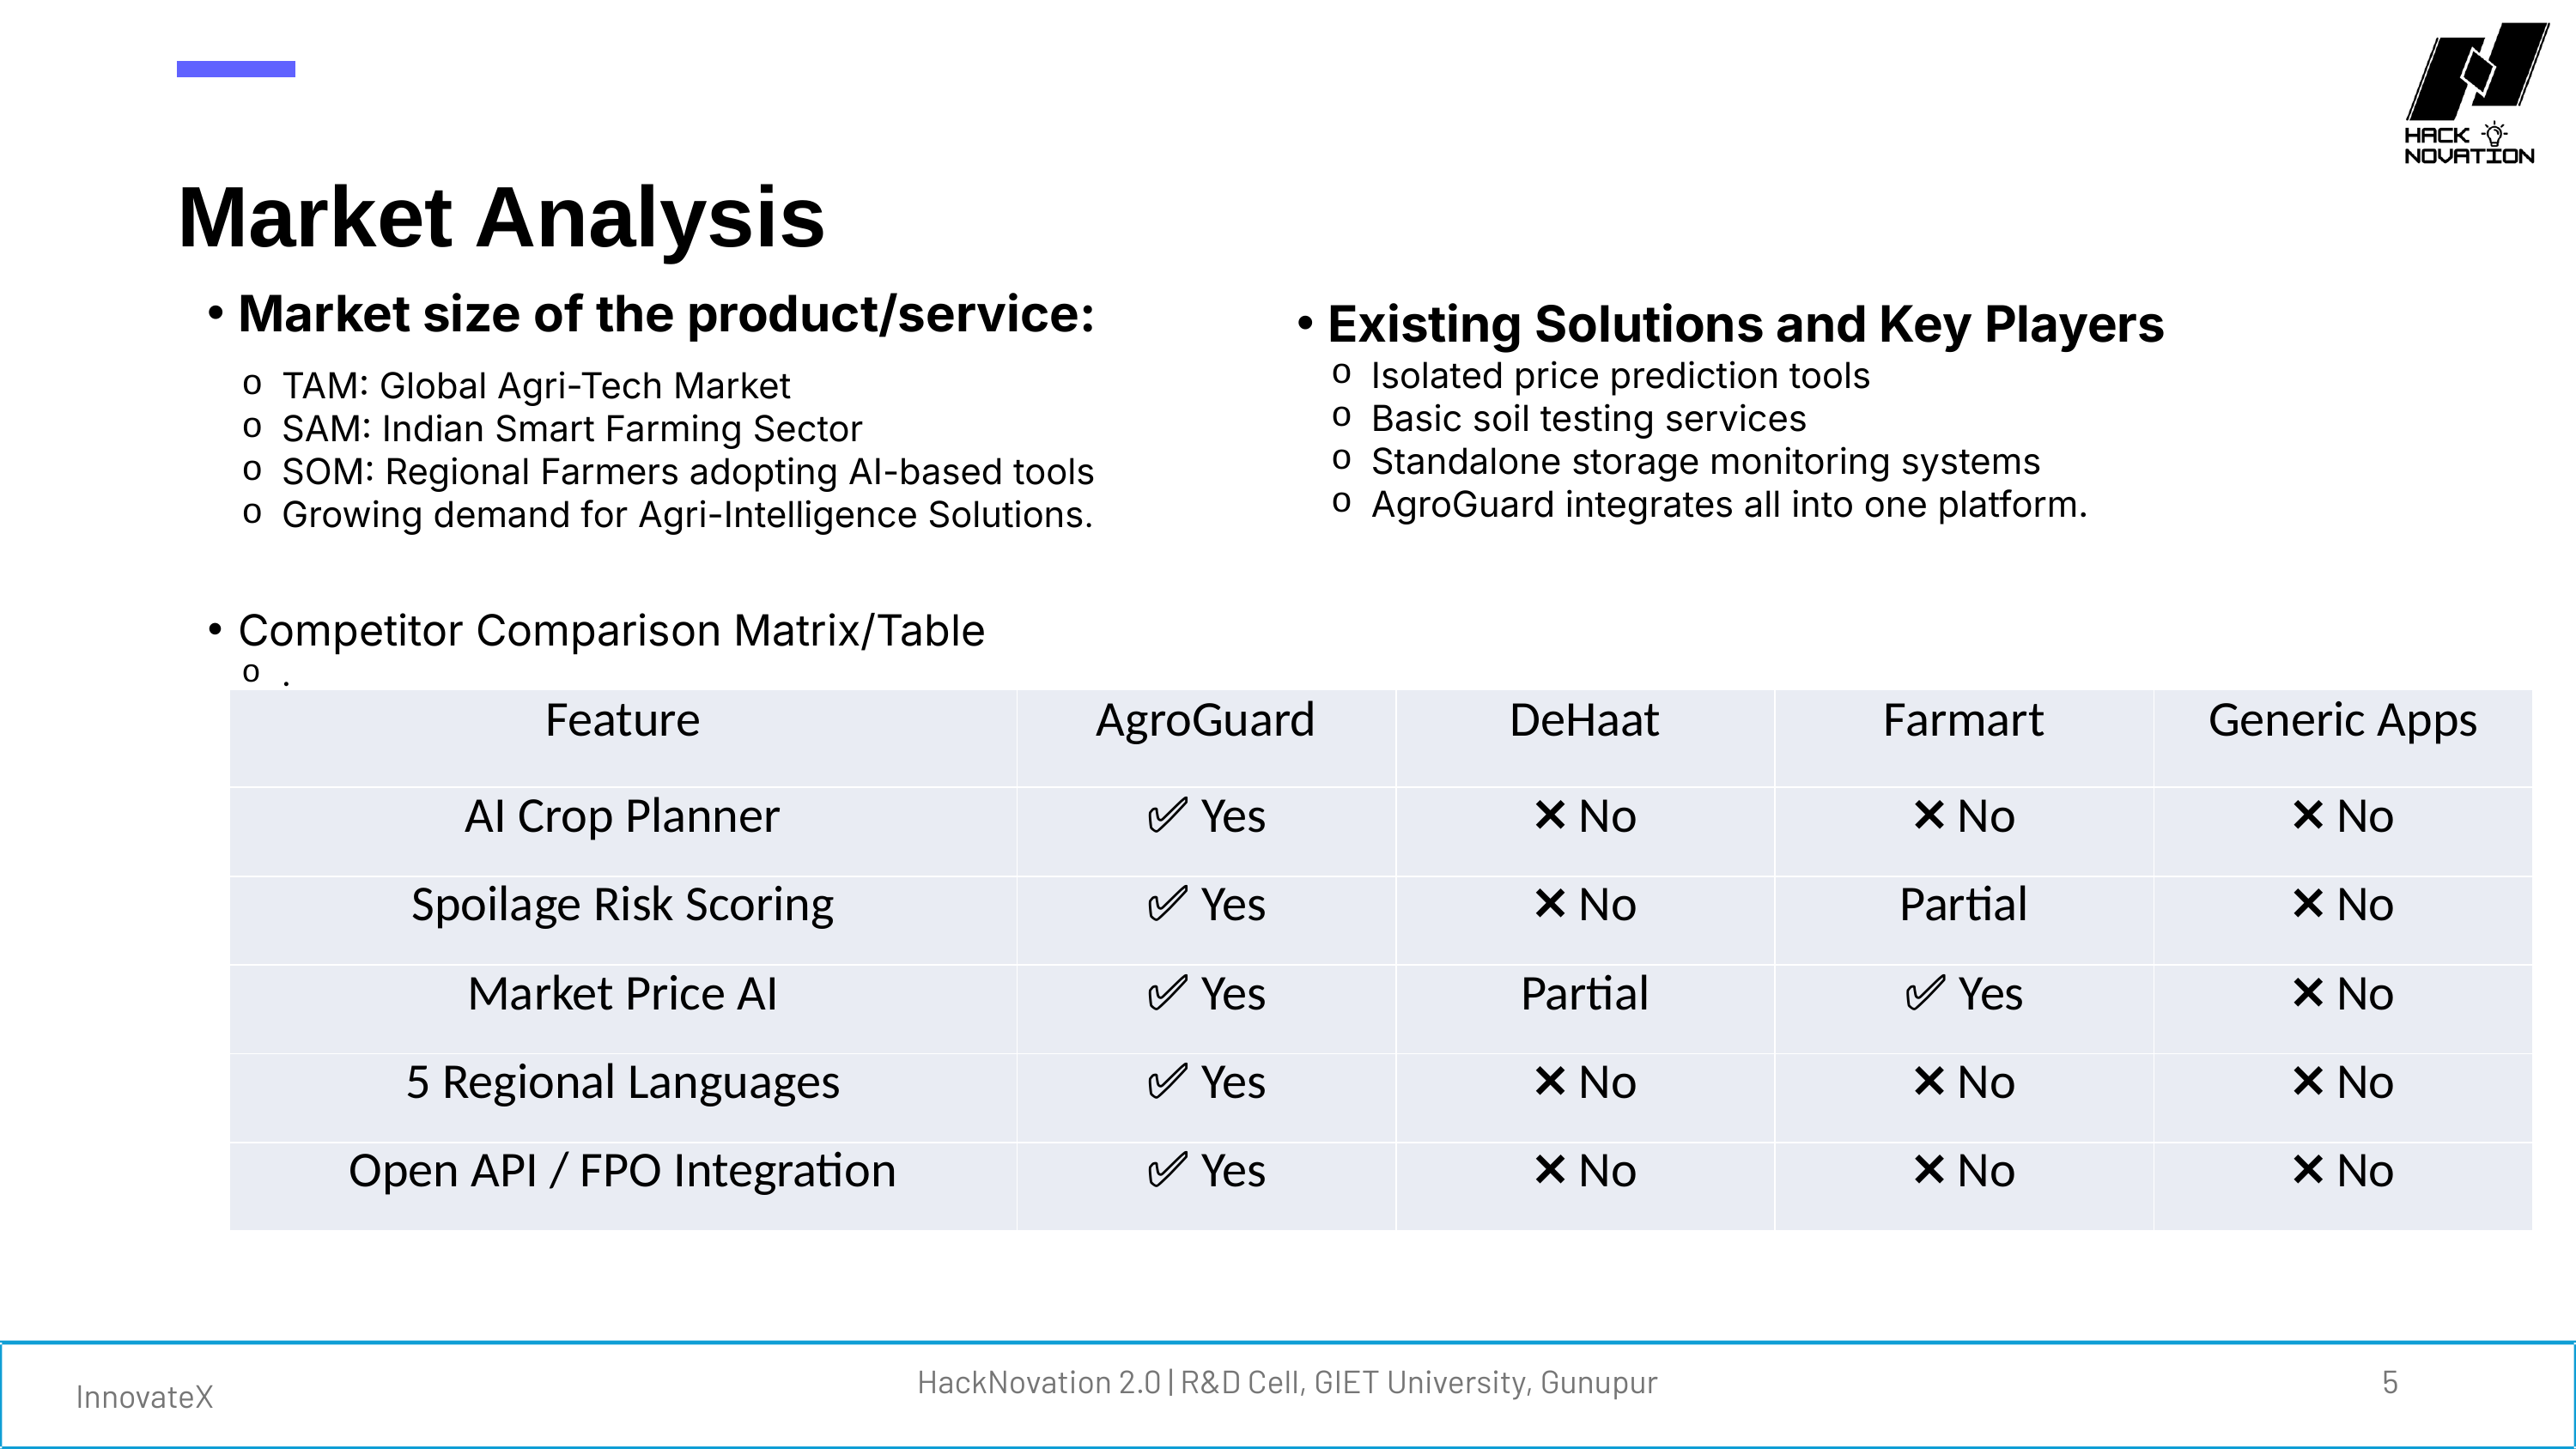

Market Analysis
Existing Solutions and Key Players
Isolated price prediction tools
Basic soil testing services
Standalone storage monitoring systems
AgroGuard integrates all into one platform.
Market size of the product/service:
TAM: Global Agri-Tech Market
SAM: Indian Smart Farming Sector
SOM: Regional Farmers adopting AI-based tools
Growing demand for Agri-Intelligence Solutions.
Competitor Comparison Matrix/Table
.
| Feature | AgroGuard | DeHaat | Farmart | Generic Apps |
| --- | --- | --- | --- | --- |
| AI Crop Planner | ✅ Yes | ❌ No | ❌ No | ❌ No |
| Spoilage Risk Scoring | ✅ Yes | ❌ No | Partial | ❌ No |
| Market Price AI | ✅ Yes | Partial | ✅ Yes | ❌ No |
| 5 Regional Languages | ✅ Yes | ❌ No | ❌ No | ❌ No |
| Open API / FPO Integration | ✅ Yes | ❌ No | ❌ No | ❌ No |

HackNovation 2.0 | R&D Cell, GIET University, Gunupur

5

InnovateX